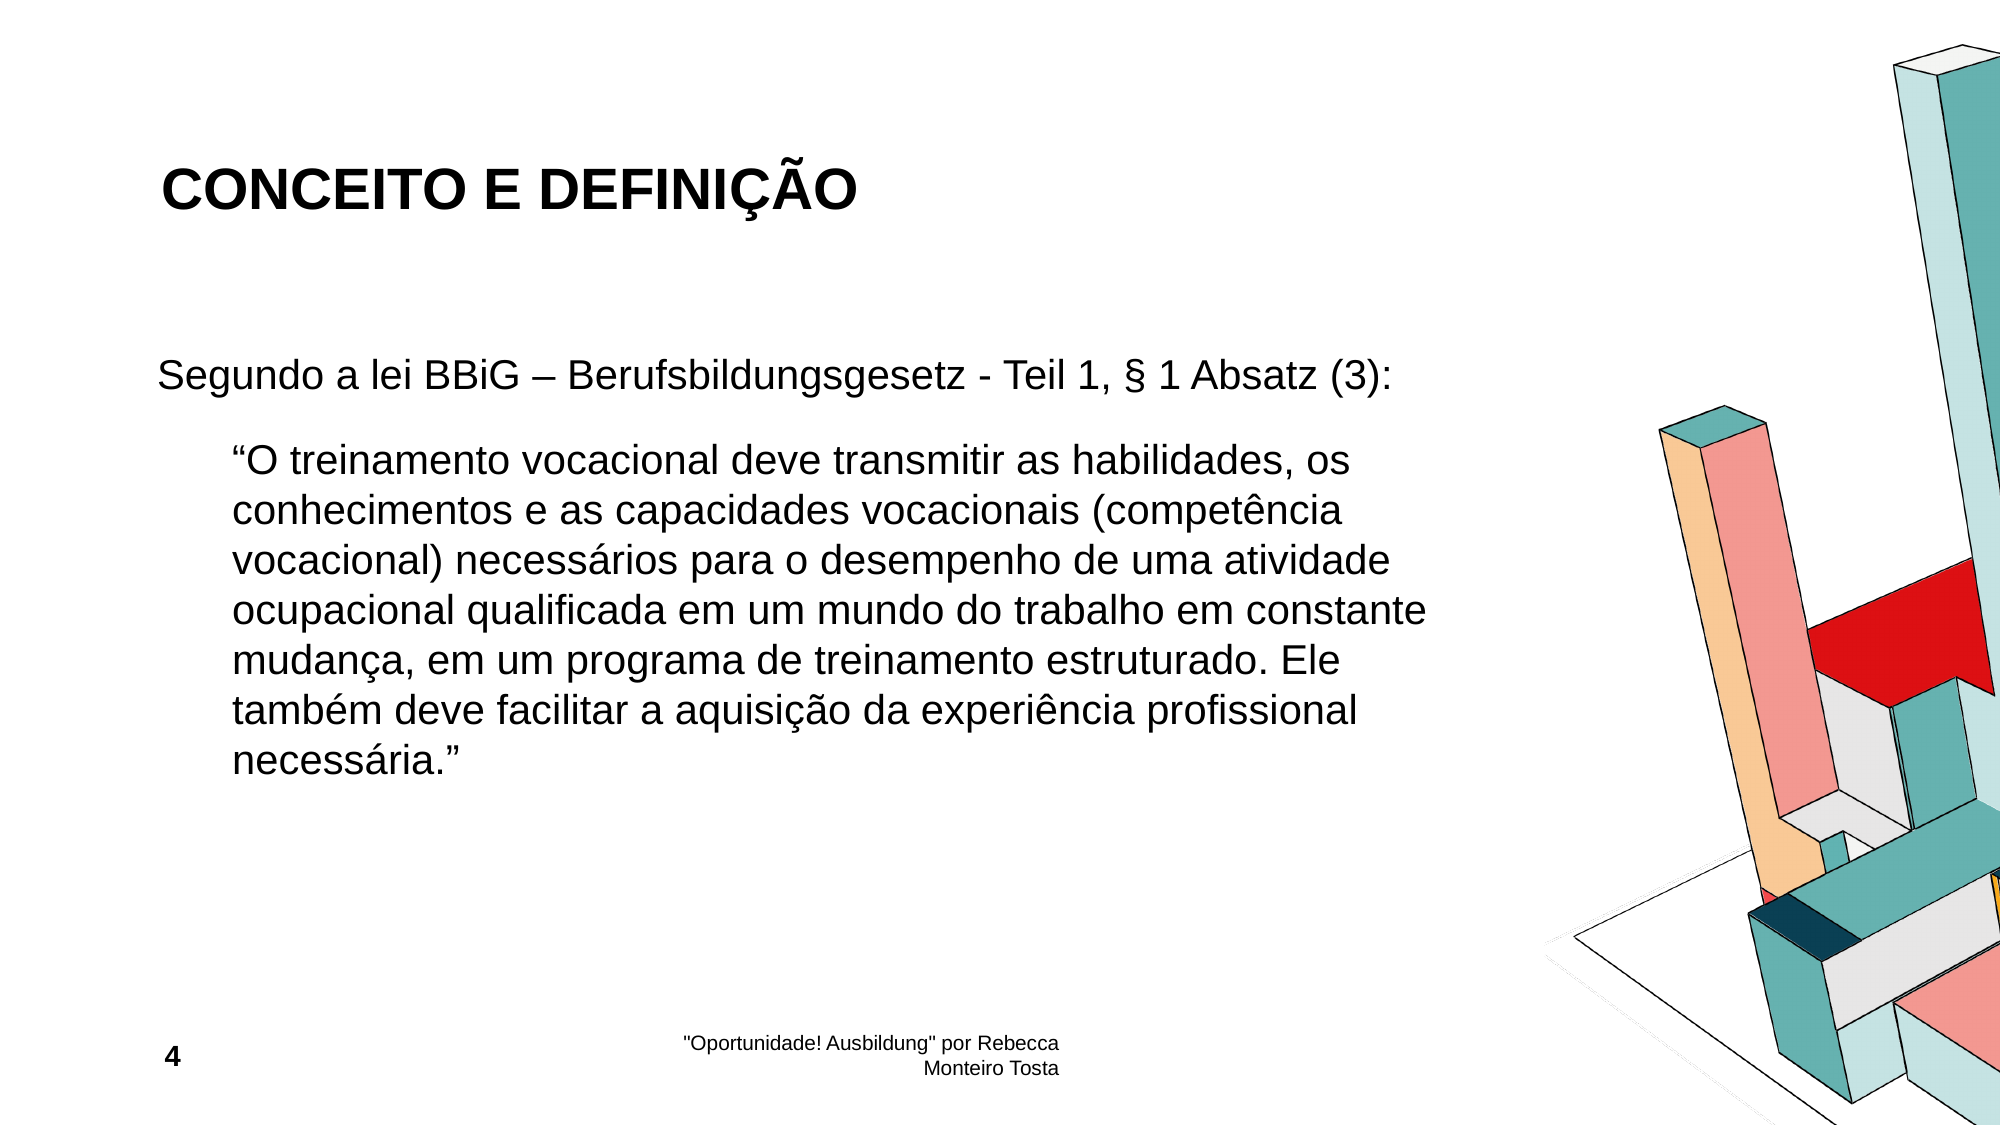

# Conceito e Definição
Segundo a lei BBiG – Berufsbildungsgesetz - Teil 1, § 1 Absatz (3):
“O treinamento vocacional deve transmitir as habilidades, os conhecimentos e as capacidades vocacionais (competência vocacional) necessários para o desempenho de uma atividade ocupacional qualificada em um mundo do trabalho em constante mudança, em um programa de treinamento estruturado. Ele também deve facilitar a aquisição da experiência profissional necessária.”
4
"Oportunidade! Ausbildung" por Rebecca Monteiro Tosta